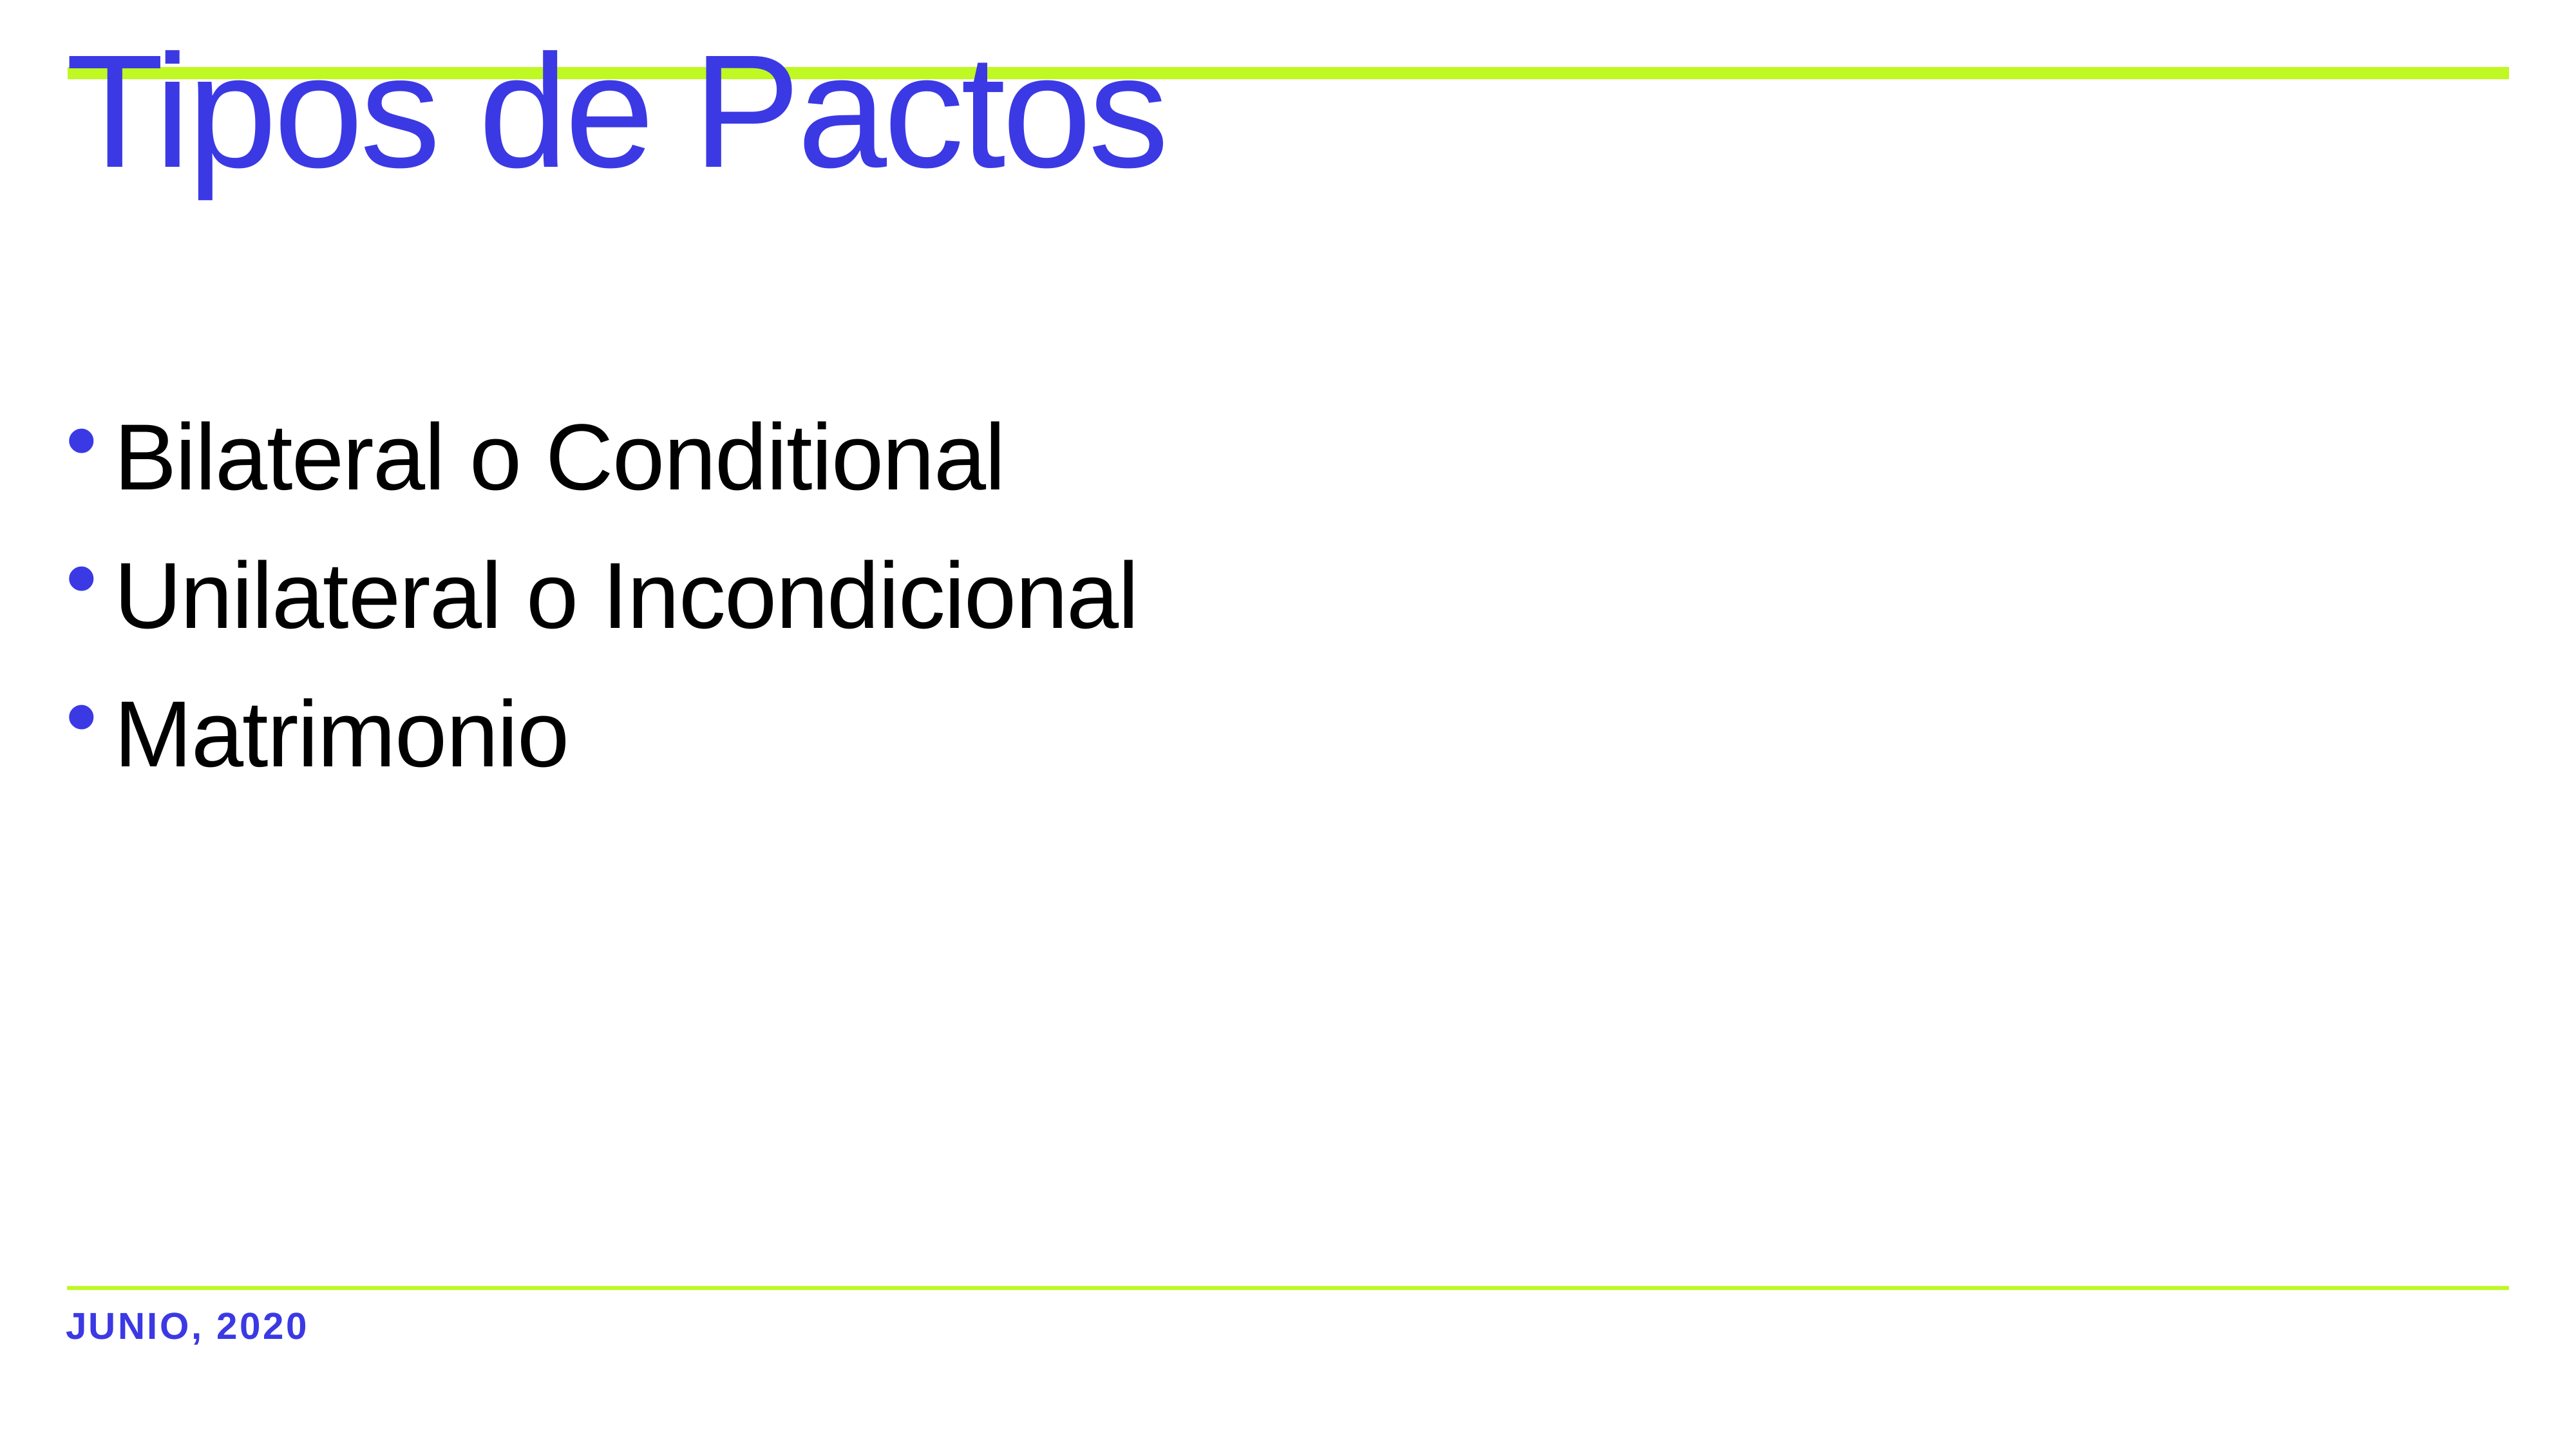

# Tipos de Pactos
Bilateral o Conditional
Unilateral o Incondicional
Matrimonio
Junio, 2020